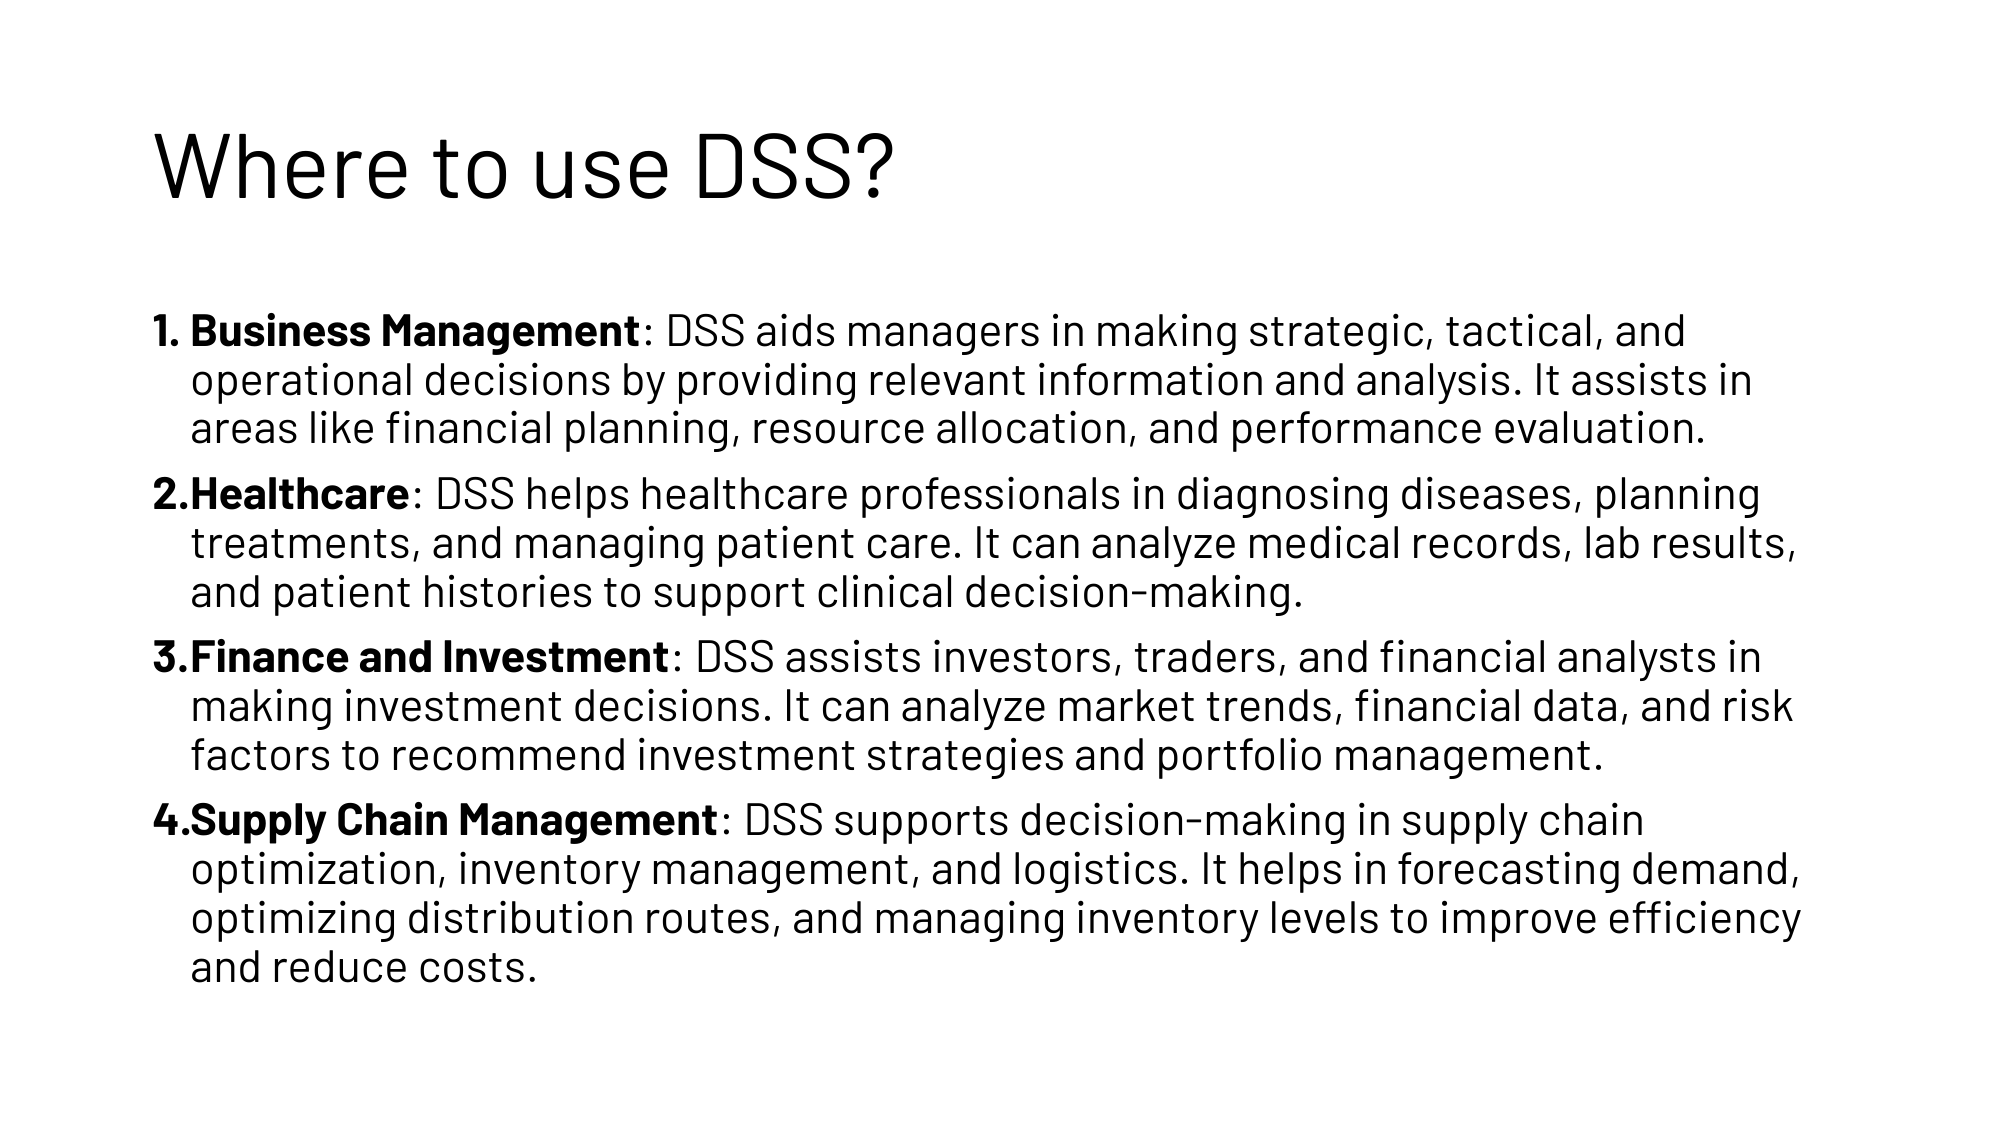

# Where to use DSS?
Business Management: DSS aids managers in making strategic, tactical, and operational decisions by providing relevant information and analysis. It assists in areas like financial planning, resource allocation, and performance evaluation.
Healthcare: DSS helps healthcare professionals in diagnosing diseases, planning treatments, and managing patient care. It can analyze medical records, lab results, and patient histories to support clinical decision-making.
Finance and Investment: DSS assists investors, traders, and financial analysts in making investment decisions. It can analyze market trends, financial data, and risk factors to recommend investment strategies and portfolio management.
Supply Chain Management: DSS supports decision-making in supply chain optimization, inventory management, and logistics. It helps in forecasting demand, optimizing distribution routes, and managing inventory levels to improve efficiency and reduce costs.